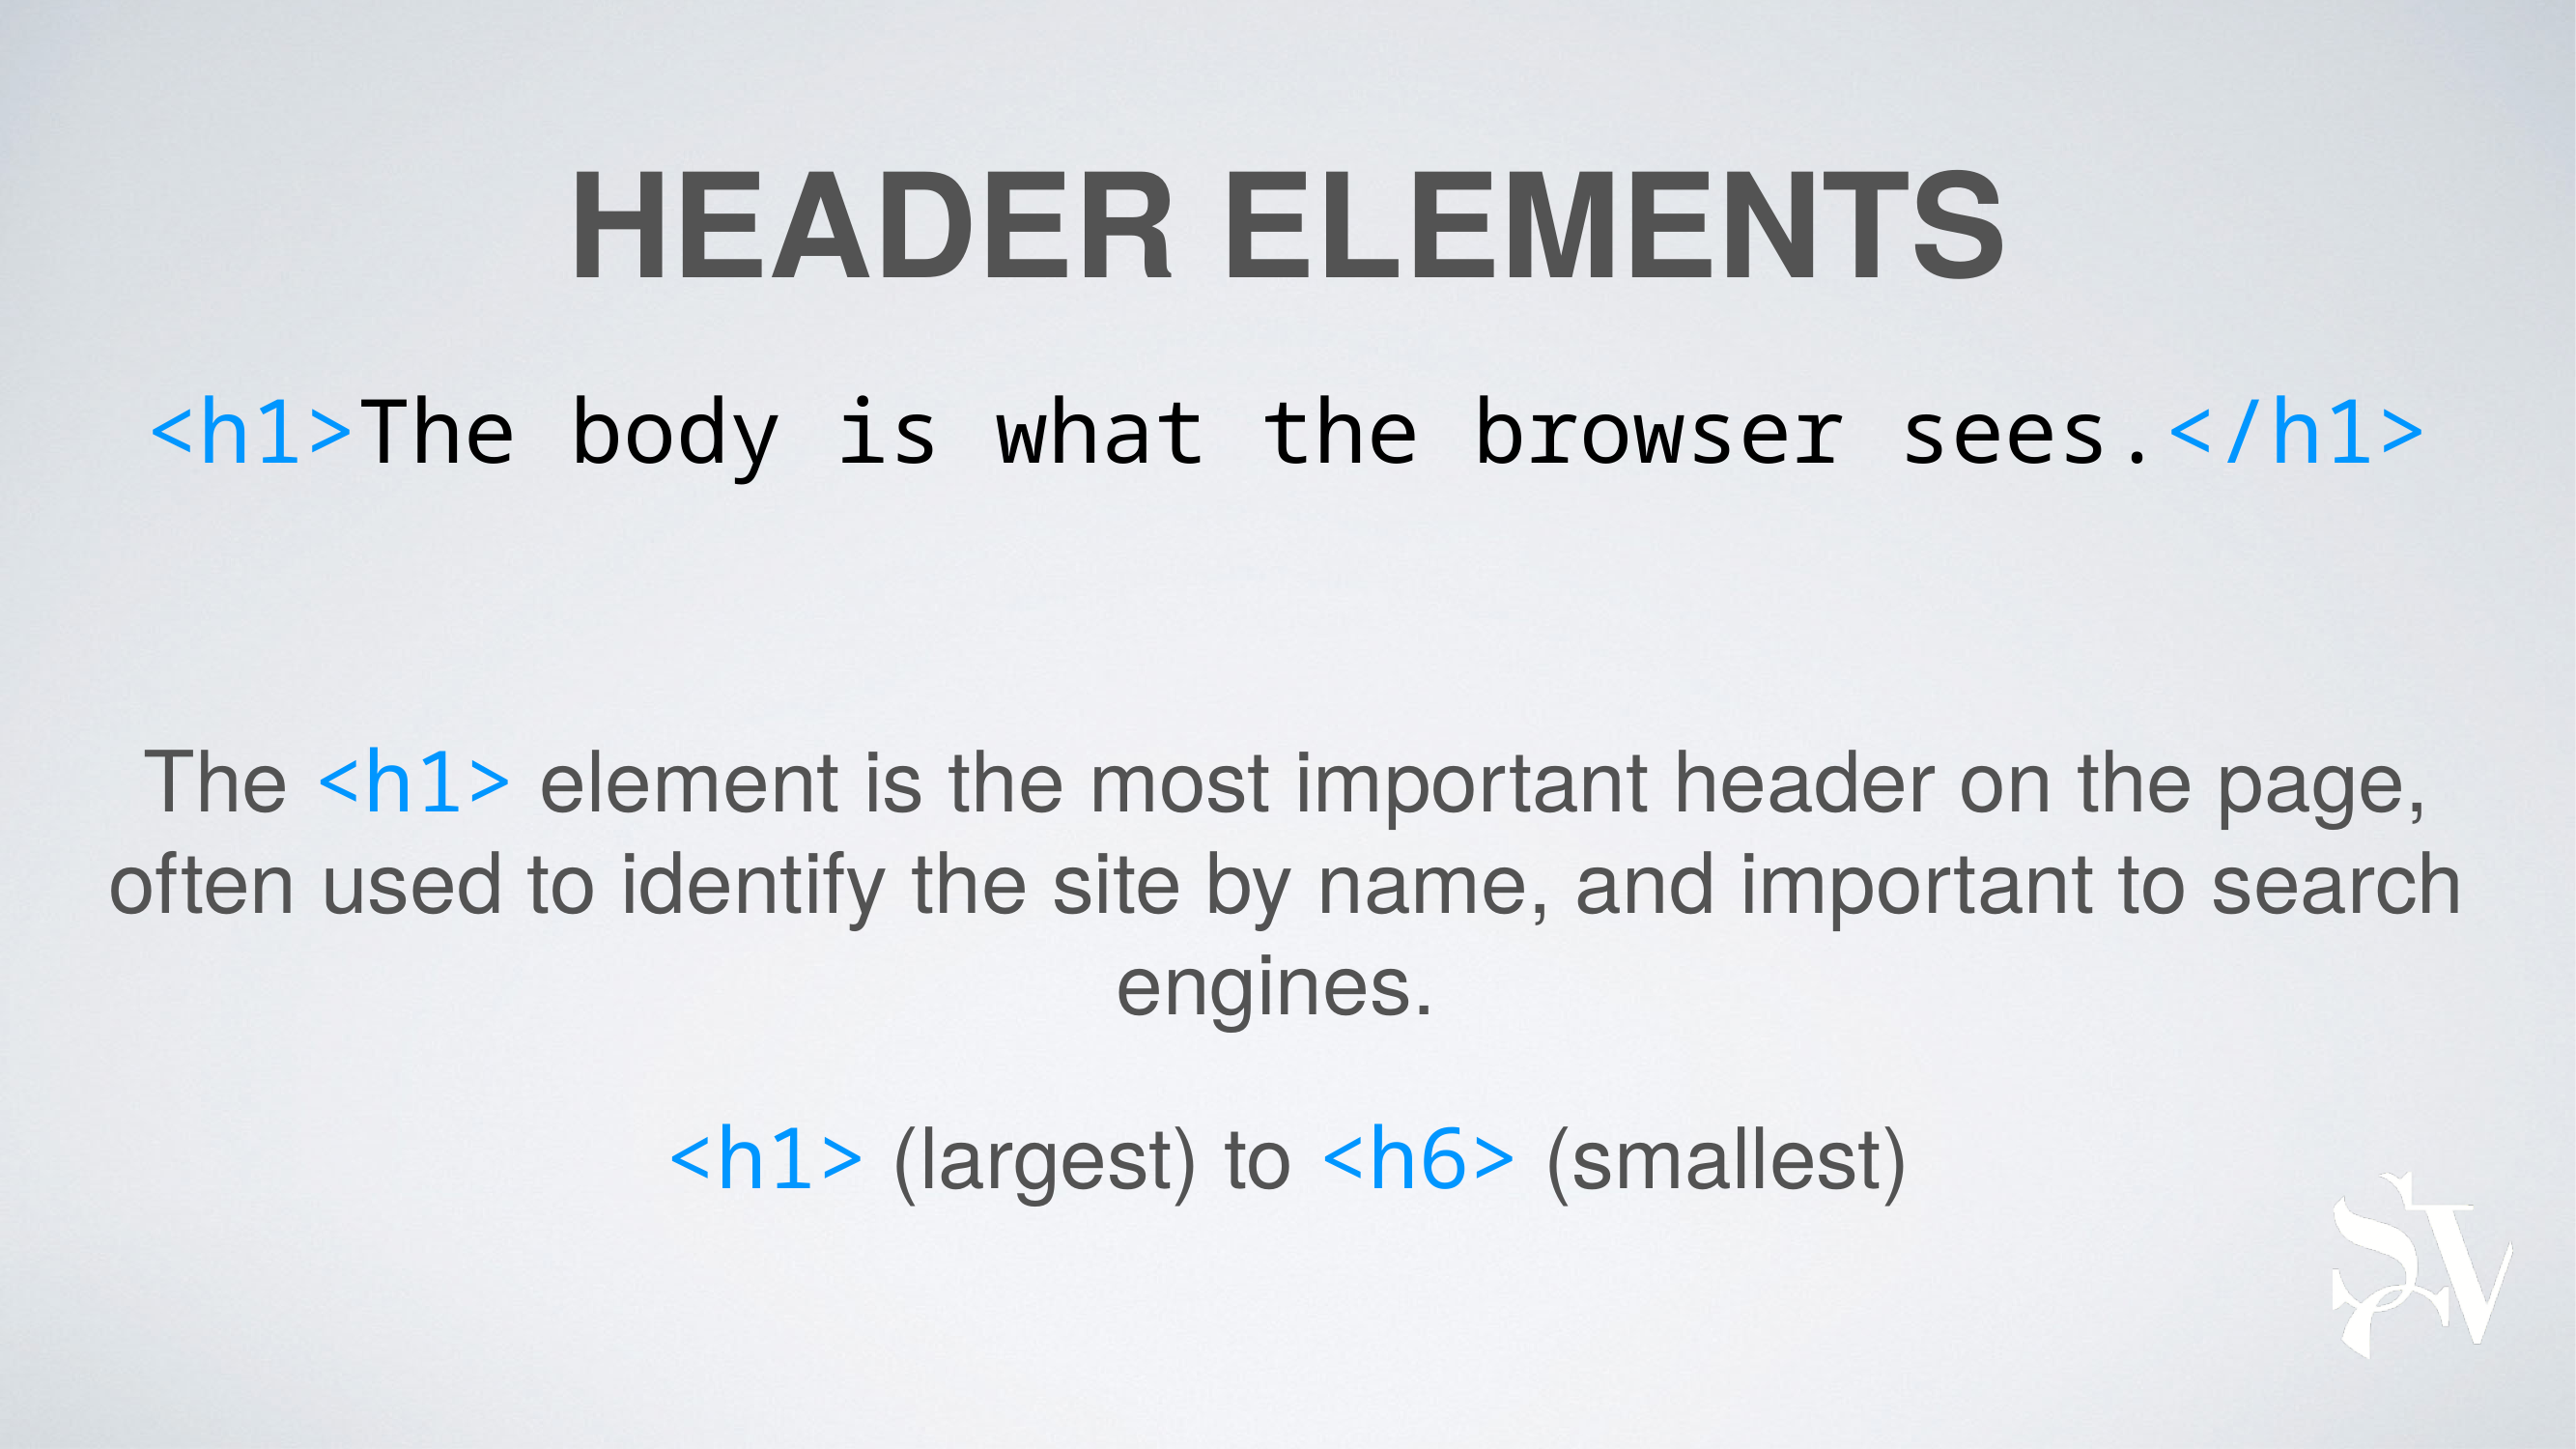

# Header elements
<h1>The body is what the browser sees.</h1>

The <h1> element is the most important header on the page, often used to identify the site by name, and important to search engines.
<h1> (largest) to <h6> (smallest)